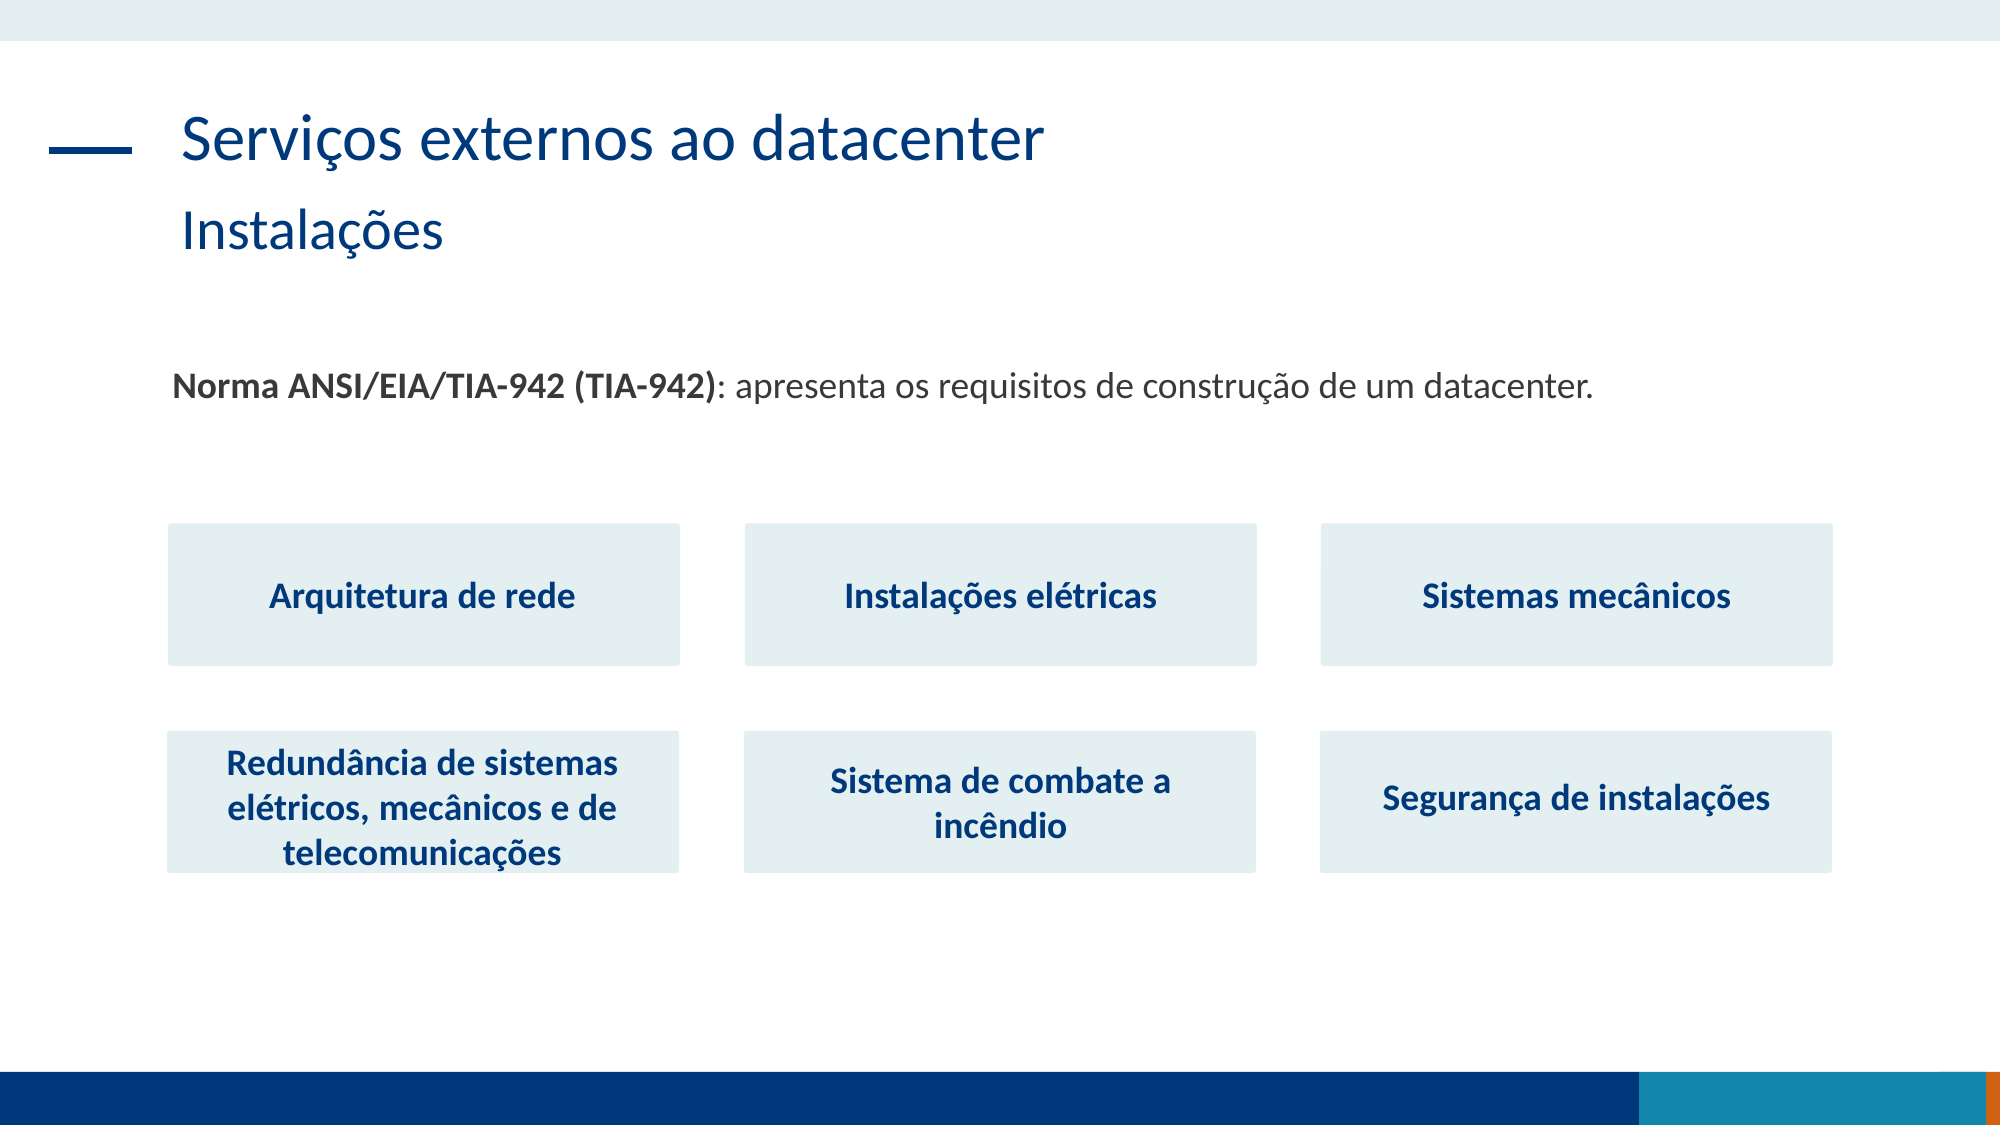

Serviços externos ao datacenter

Instalações
Norma ANSI/EIA/TIA-942 (TIA-942): apresenta os requisitos de construção de um datacenter.

Arquitetura de rede

Instalações elétricas

Sistemas mecânicos

Redundância de sistemas elétricos, mecânicos e de telecomunicações

Sistema de combate a incêndio

Segurança de instalações